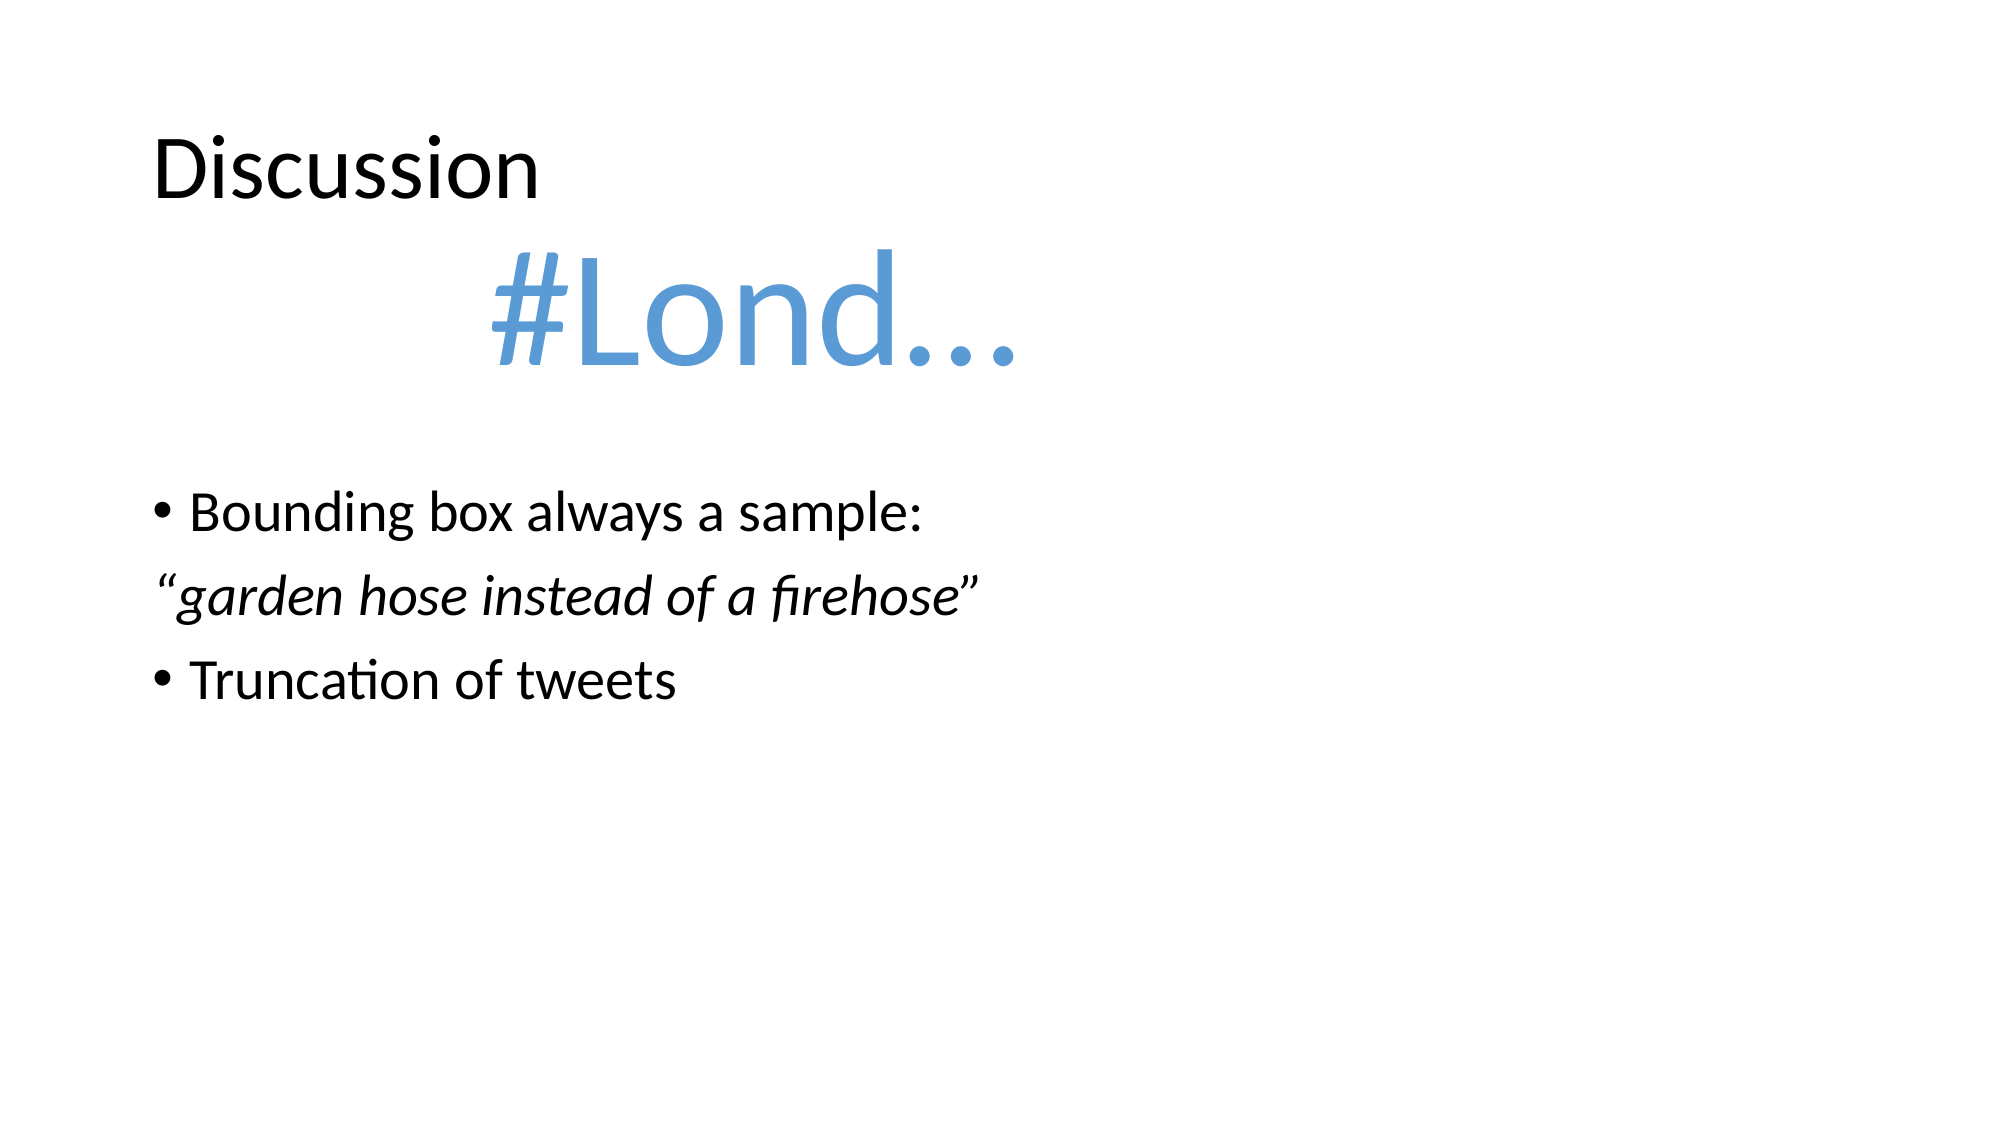

# Discussion
#Lond…

Bounding box always a sample:
“garden hose instead of a firehose”
Truncation of tweets
Real-time impossible in “time-loop”
1 infinite running ‘ mining’  script +  1 manually called script to plot (/refresh)
Real-time streaming costs money too (e.g. Boundlessgeo)